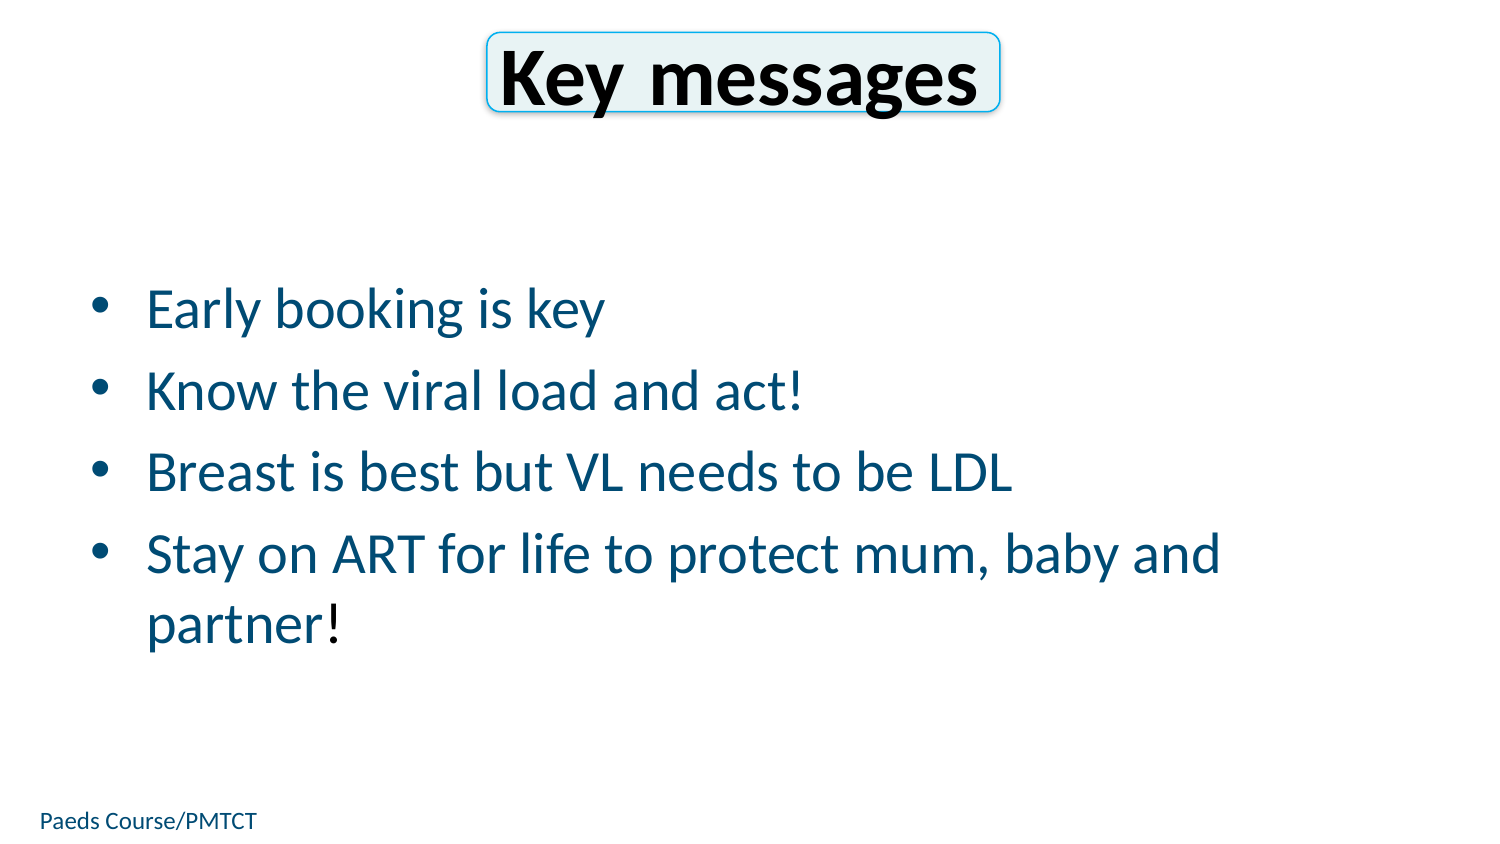

Key messages
Early booking is key
Know the viral load and act!
Breast is best but VL needs to be LDL
Stay on ART for life to protect mum, baby and partner!

Paeds Course/PMTCT